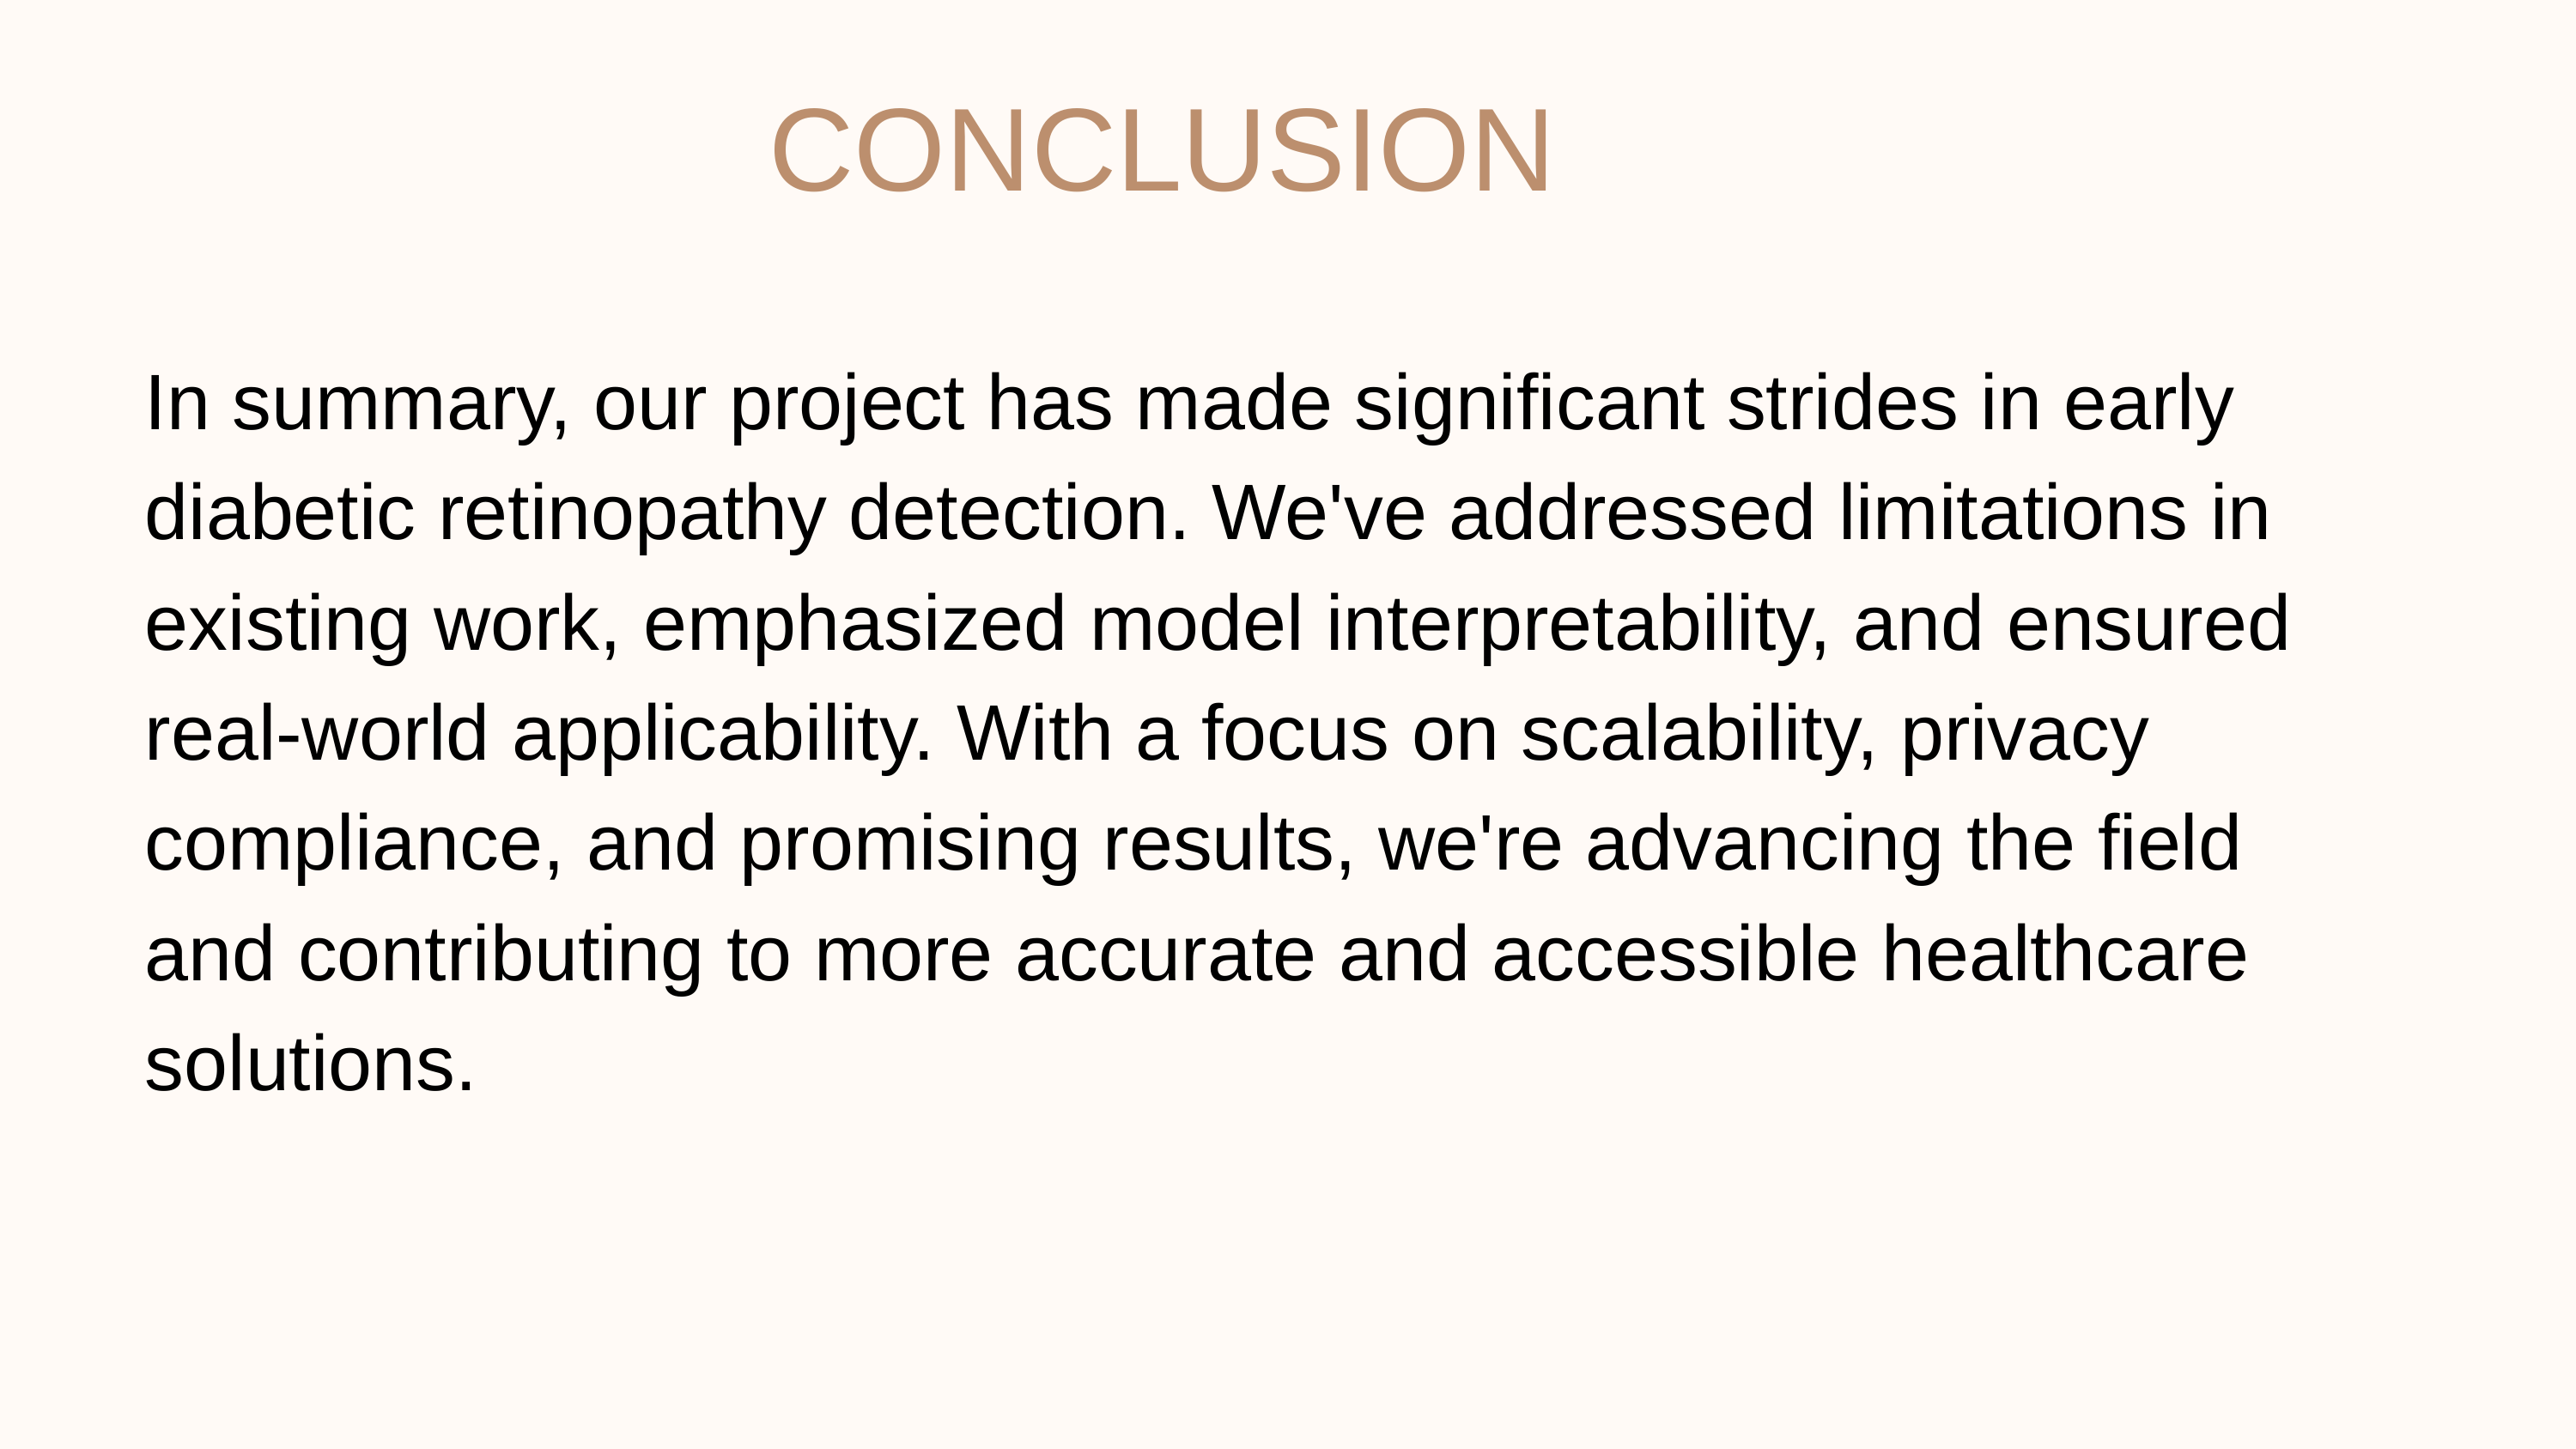

CONCLUSION
In summary, our project has made significant strides in early diabetic retinopathy detection. We've addressed limitations in existing work, emphasized model interpretability, and ensured real-world applicability. With a focus on scalability, privacy compliance, and promising results, we're advancing the field and contributing to more accurate and accessible healthcare solutions.